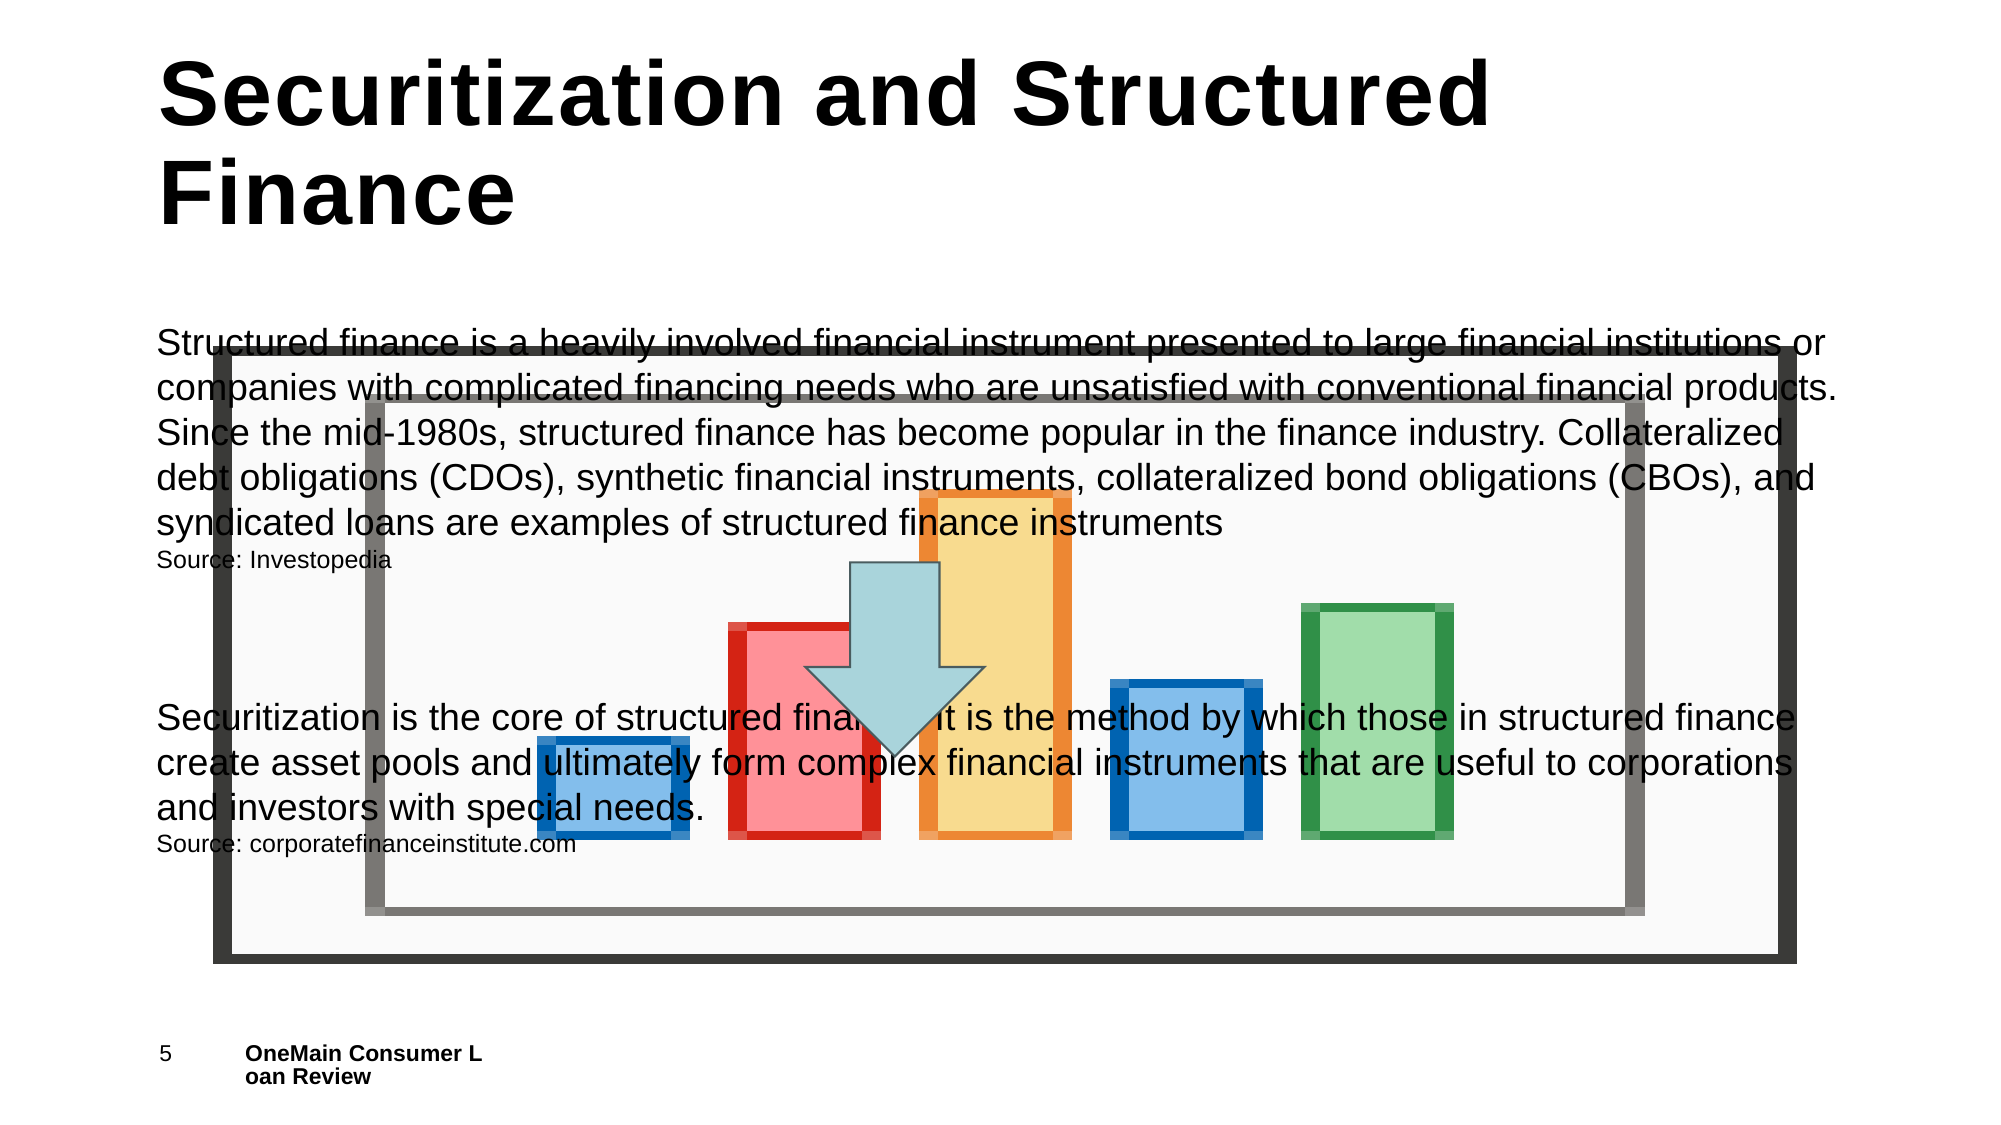

# Securitization and Structured Finance
Structured finance is a heavily involved financial instrument presented to large financial institutions or companies with complicated financing needs who are unsatisfied with conventional financial products. Since the mid-1980s, structured finance has become popular in the finance industry. Collateralized debt obligations (CDOs), synthetic financial instruments, collateralized bond obligations (CBOs), and syndicated loans are examples of structured finance instruments
Source: Investopedia

Securitization is the core of structured finance. It is the method by which those in structured finance create asset pools and ultimately form complex financial instruments that are useful to corporations and investors with special needs.
Source: corporatefinanceinstitute.com

5
OneMain Consumer Loan Review